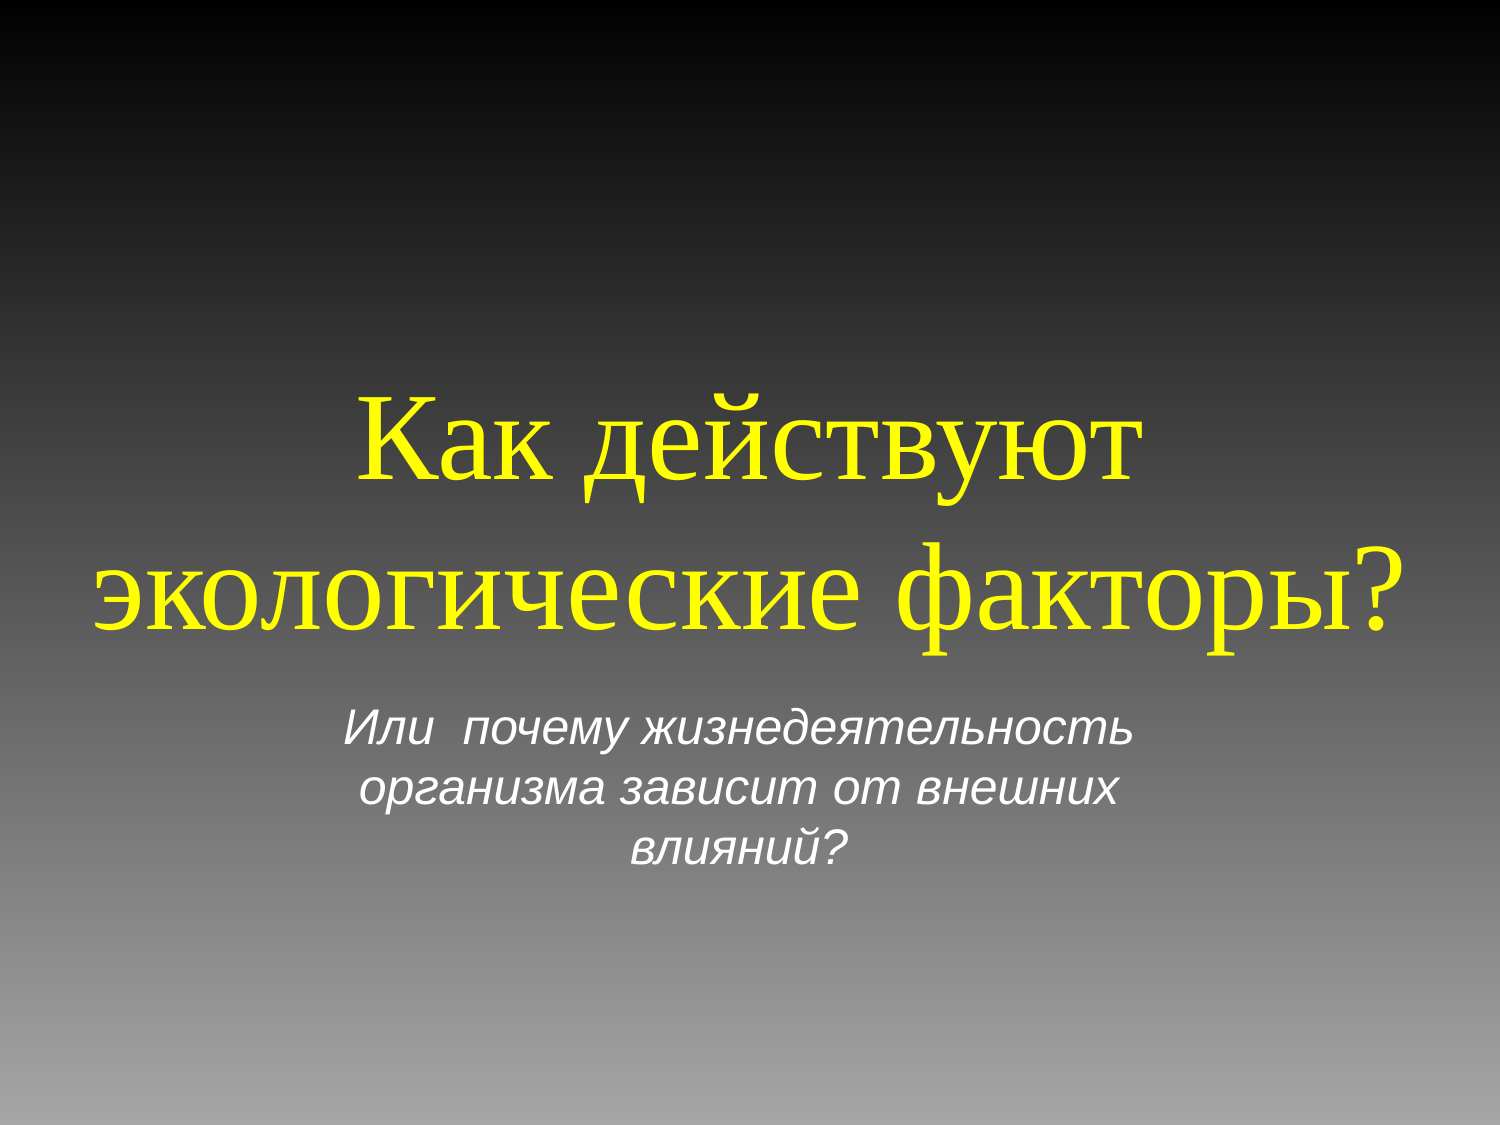

# Как действуют экологические факторы?
Или  почему жизнедеятельность организма зависит от внешних влияний?